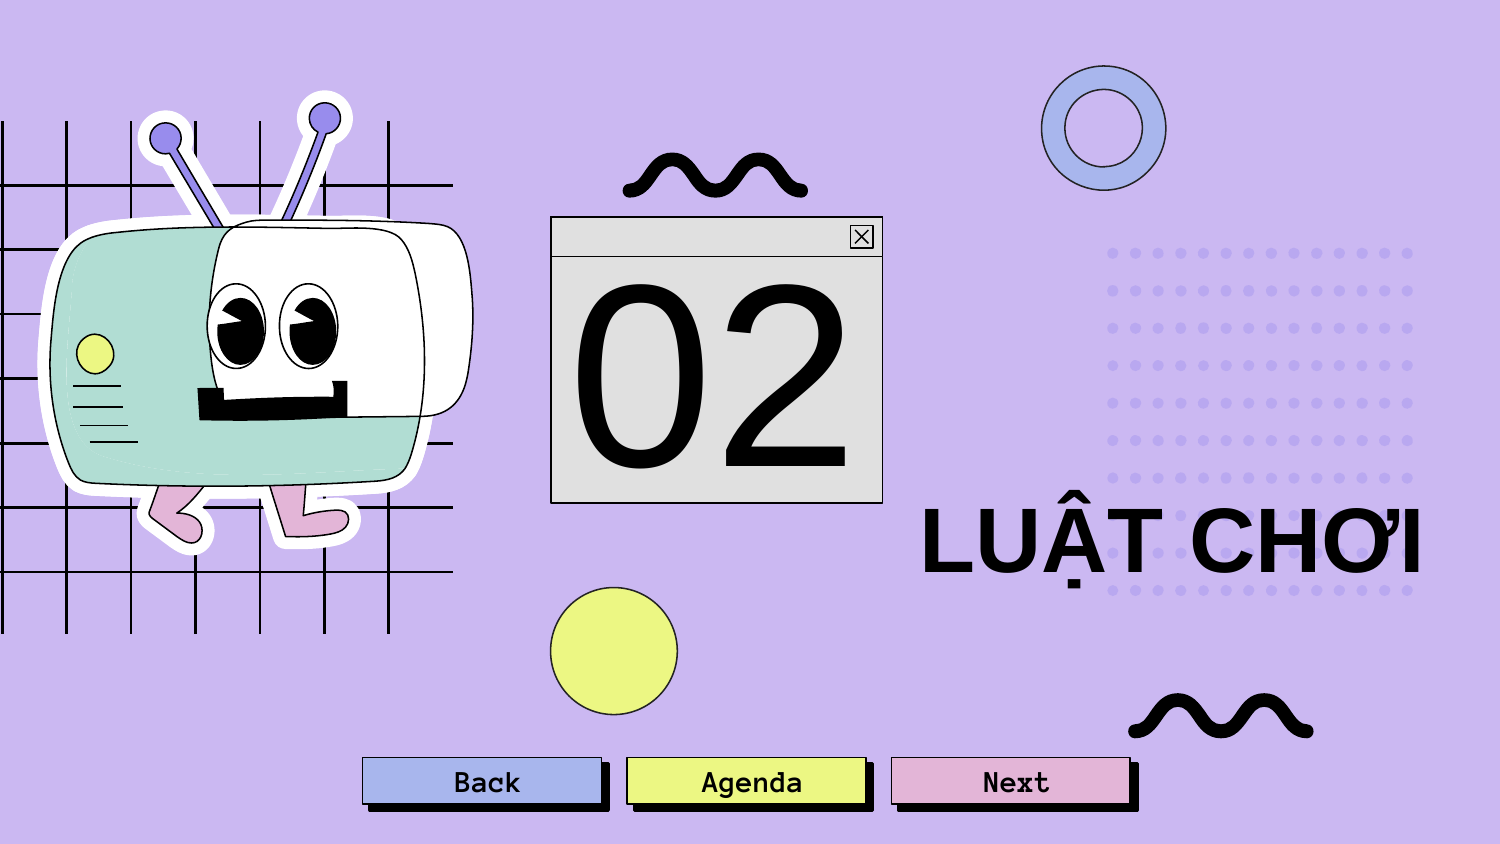

02
# LUẬT CHƠI

Back

Next

Agenda